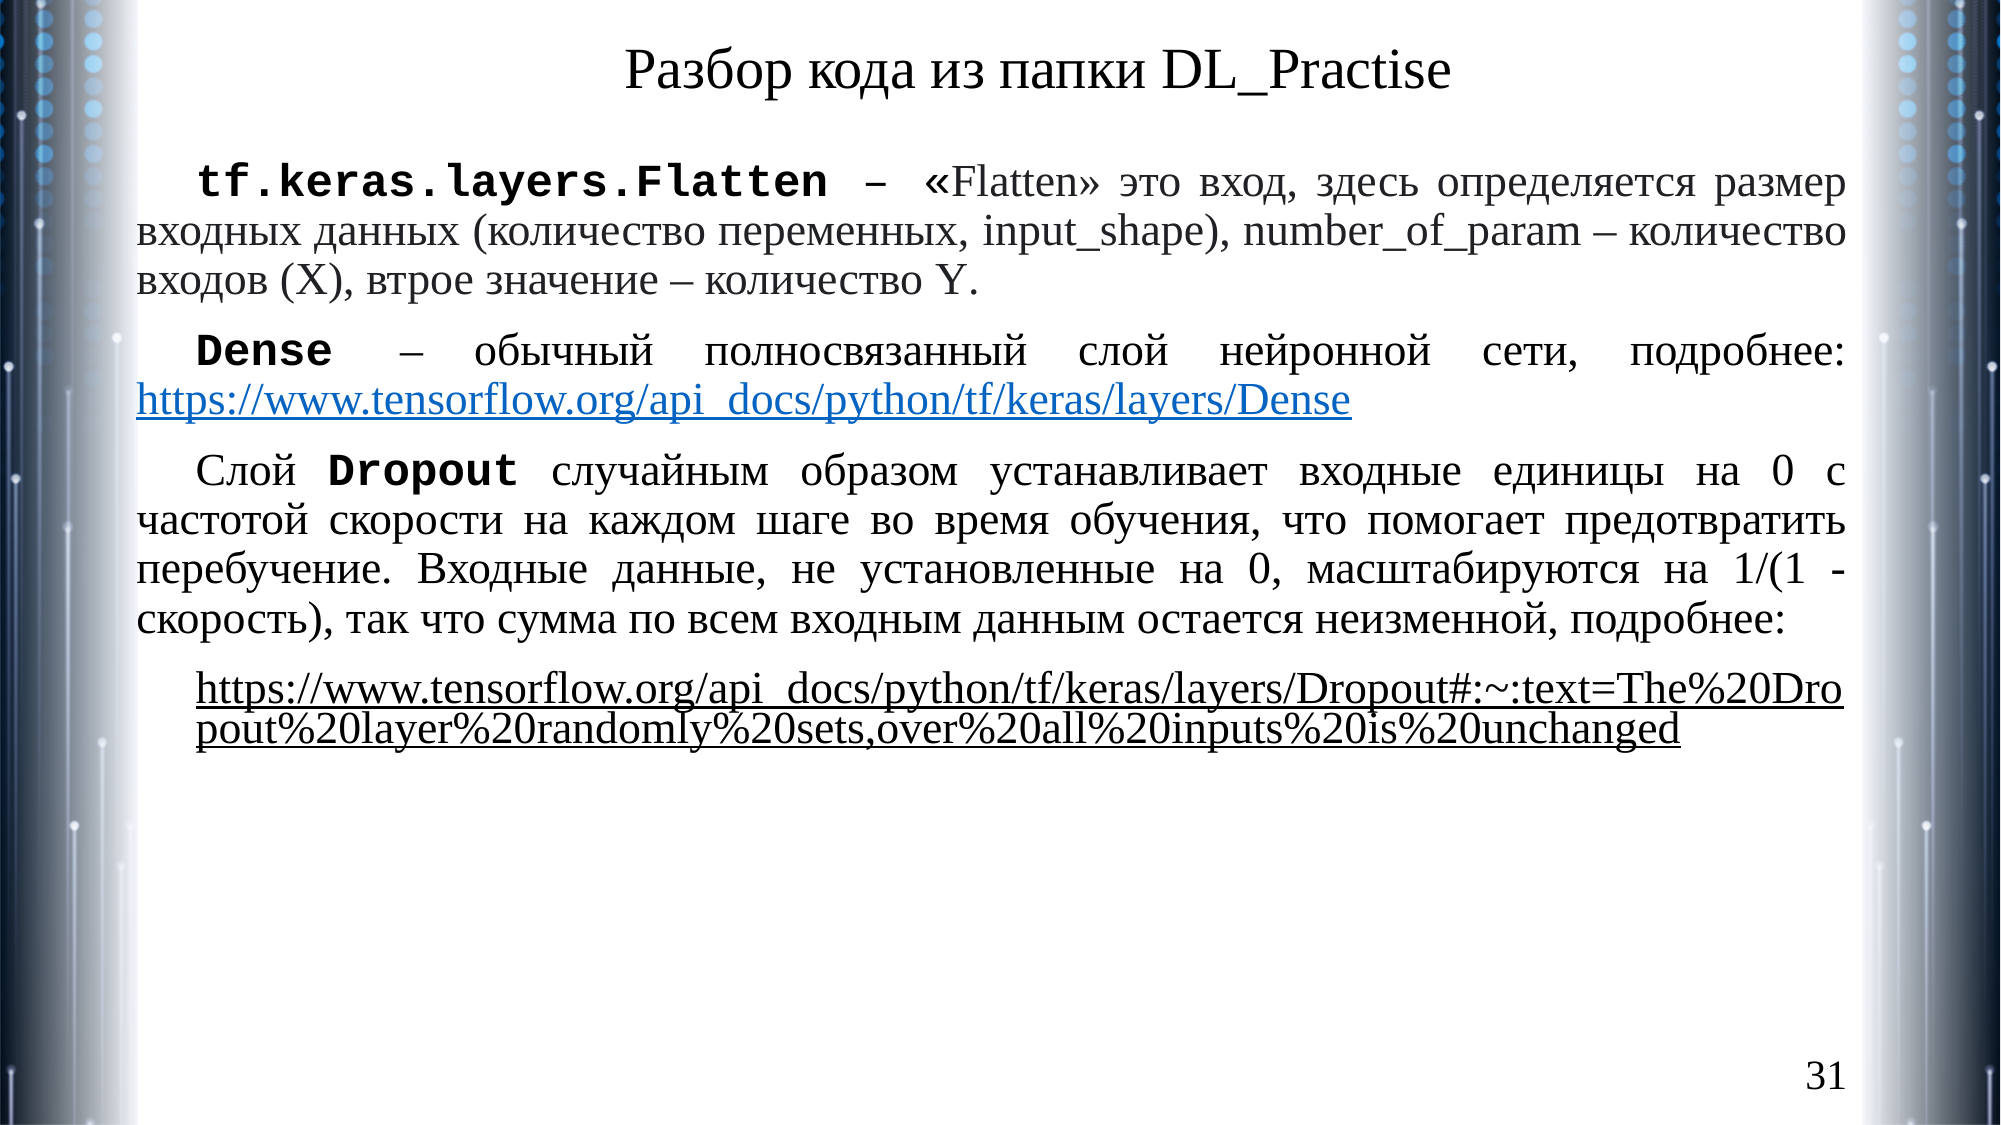

# Разбор кода из папки DL_Practise
tf.keras.layers.Flatten – «Flatten» это вход, здесь определяется размер входных данных (количество переменных, input_shape), number_of_param – количество входов (Х), втрое значение – количество Y.
Dense – обычный полносвязанный слой нейронной сети, подробнее: https://www.tensorflow.org/api_docs/python/tf/keras/layers/Dense
Слой Dropout случайным образом устанавливает входные единицы на 0 с частотой скорости на каждом шаге во время обучения, что помогает предотвратить перебучение. Входные данные, не установленные на 0, масштабируются на 1/(1 - скорость), так что сумма по всем входным данным остается неизменной, подробнее:
https://www.tensorflow.org/api_docs/python/tf/keras/layers/Dropout#:~:text=The%20Dropout%20layer%20randomly%20sets,over%20all%20inputs%20is%20unchanged
31